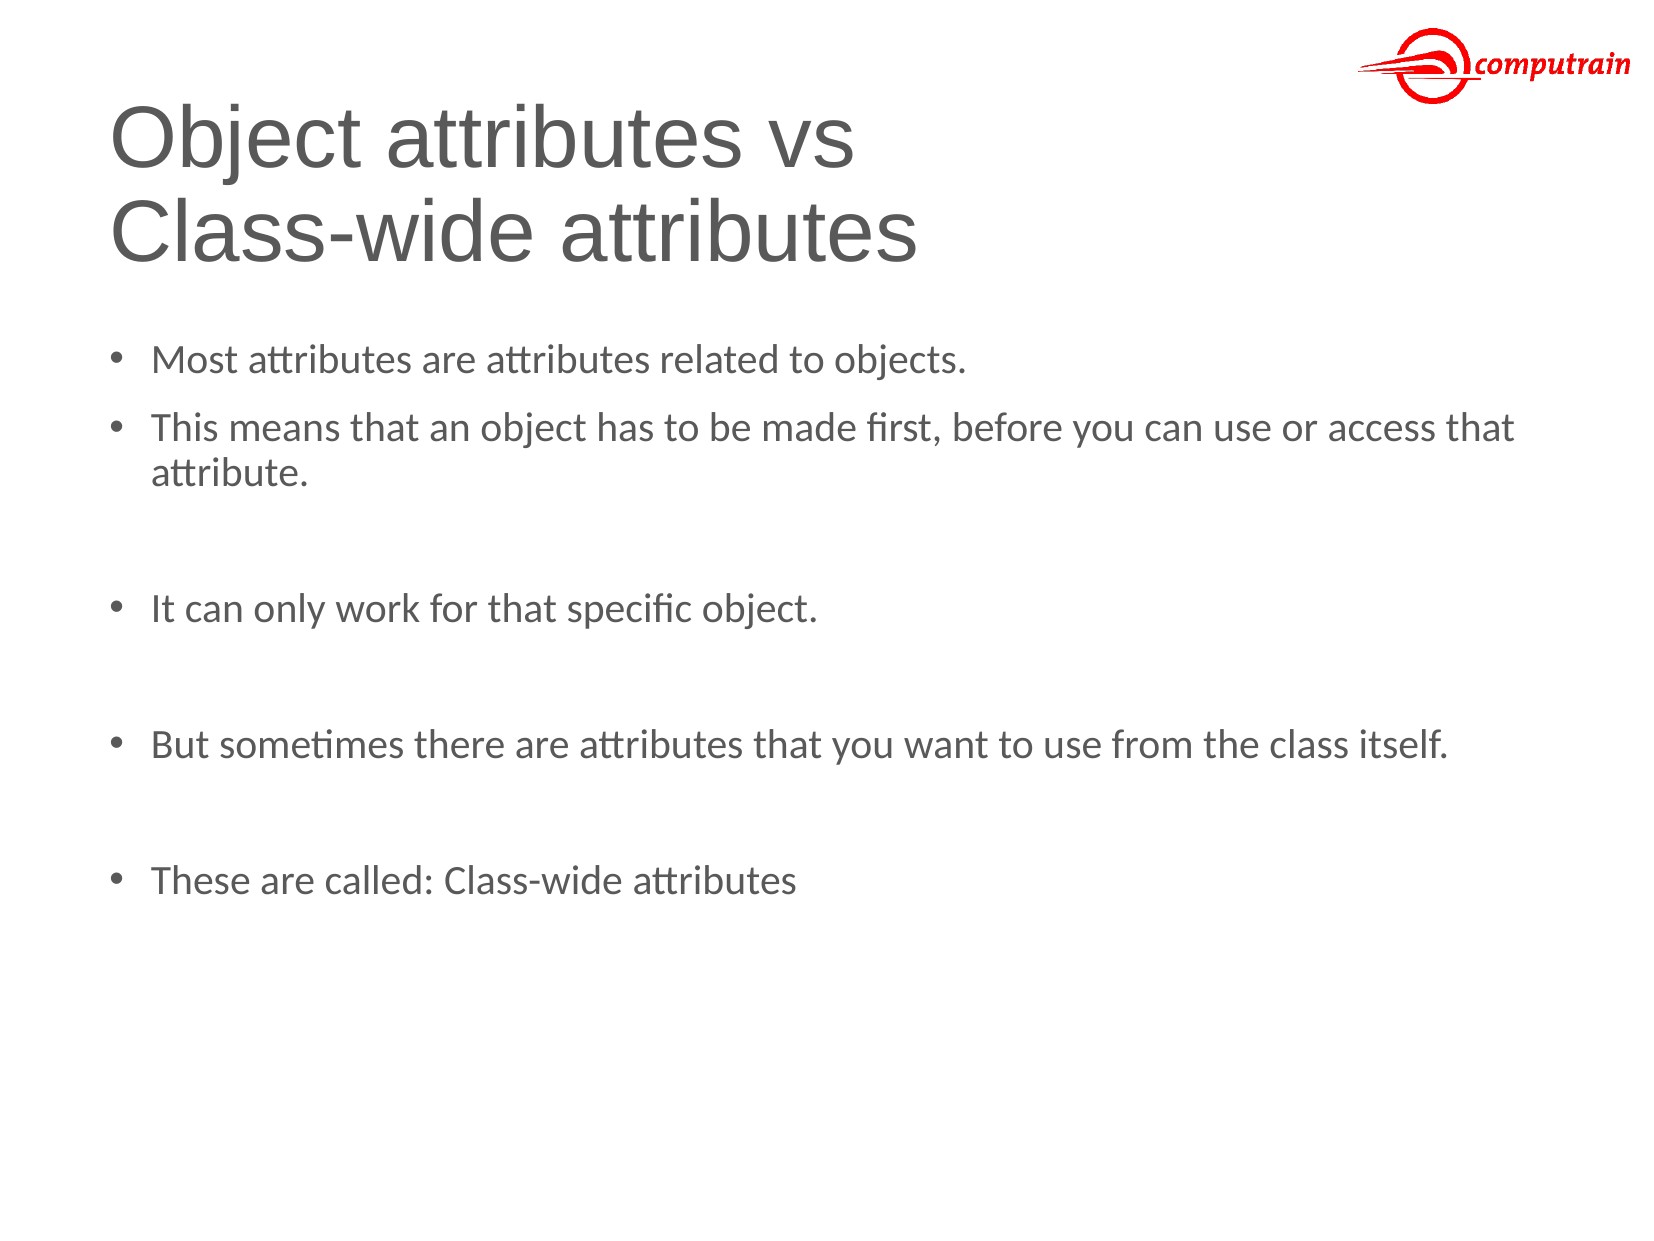

# Object attributes vs Class-wide attributes
Most attributes are attributes related to objects.
This means that an object has to be made first, before you can use or access that attribute.

It can only work for that specific object.

But sometimes there are attributes that you want to use from the class itself.

These are called: Class-wide attributes